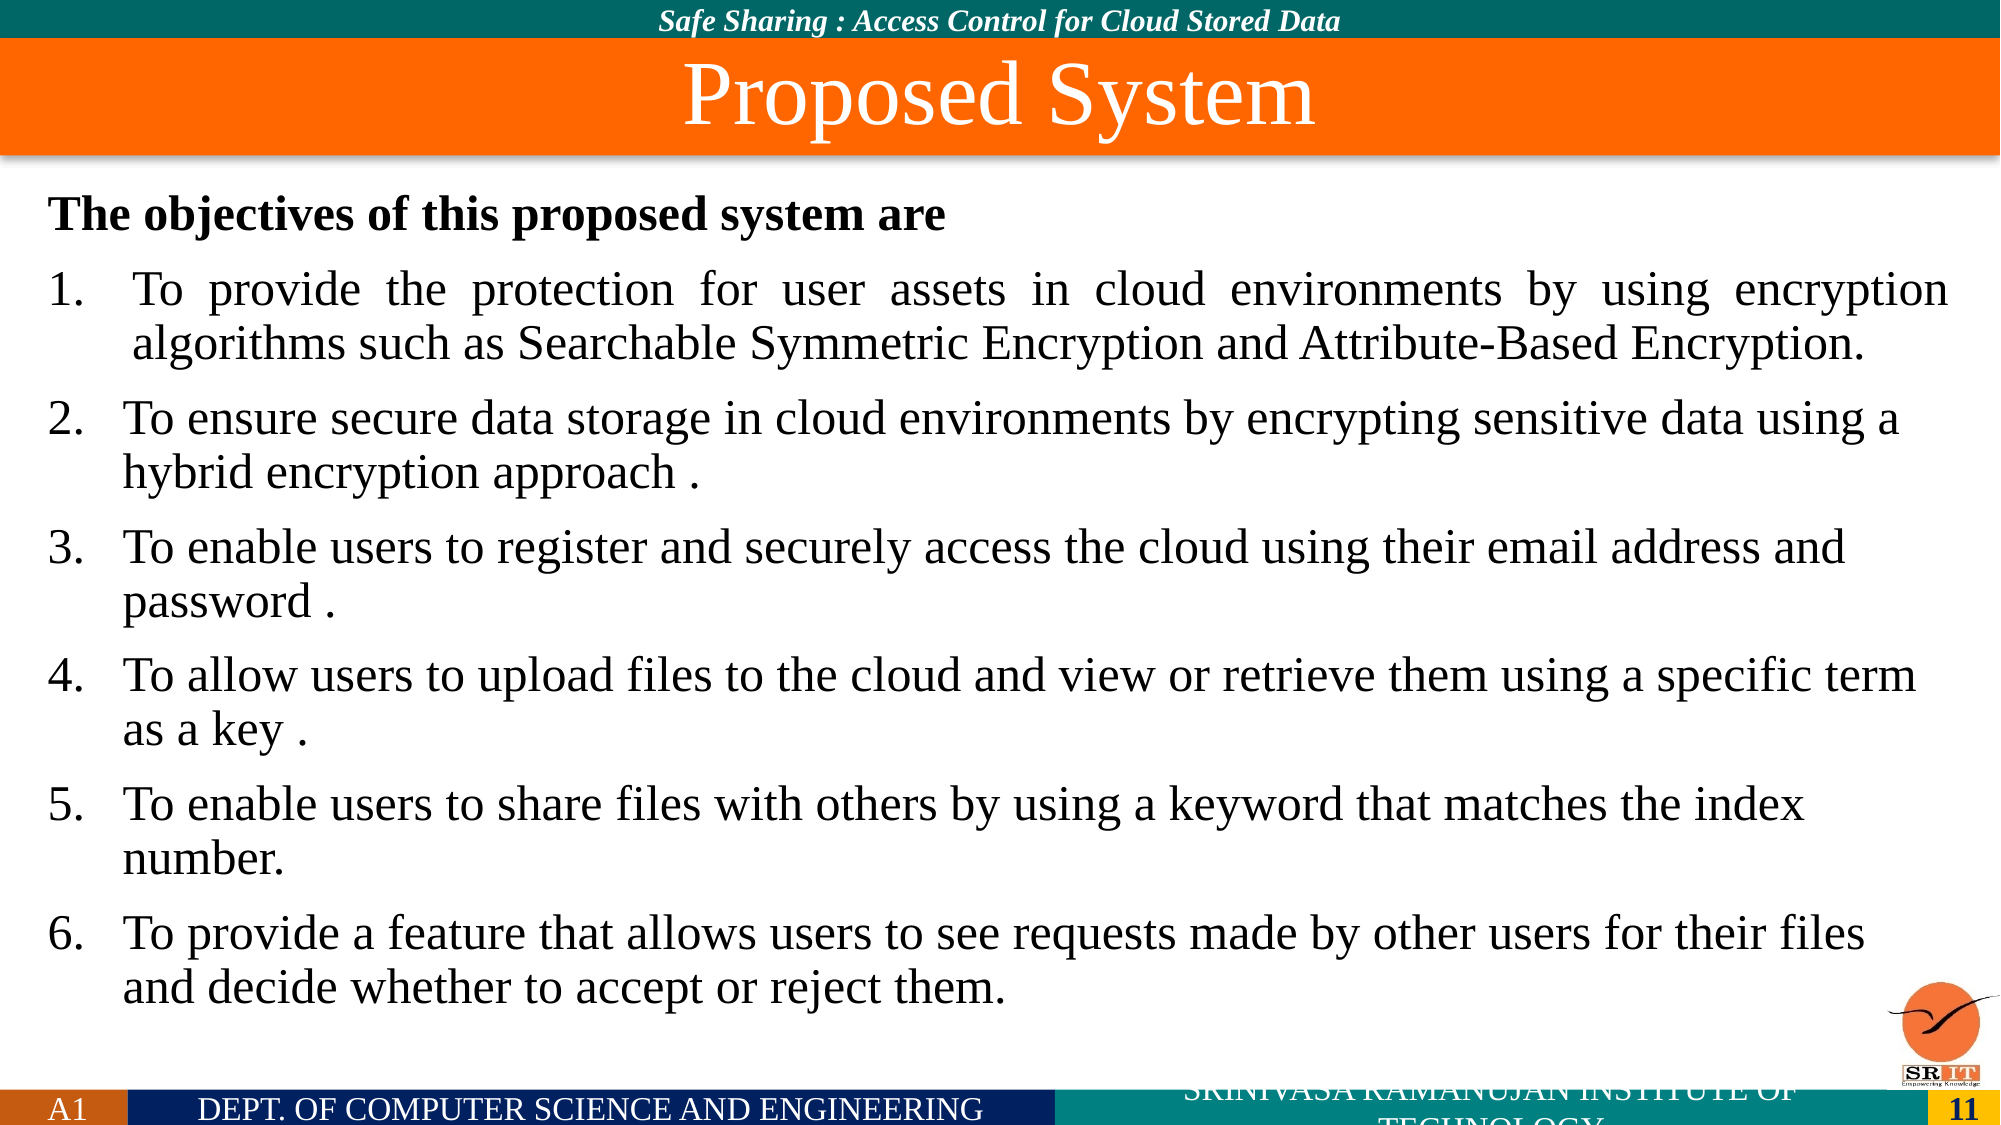

# Proposed System
The objectives of this proposed system are
To provide the protection for user assets in cloud environments by using encryption algorithms such as Searchable Symmetric Encryption and Attribute-Based Encryption.
To ensure secure data storage in cloud environments by encrypting sensitive data using a hybrid encryption approach .
To enable users to register and securely access the cloud using their email address and password .
To allow users to upload files to the cloud and view or retrieve them using a specific term as a key .
To enable users to share files with others by using a keyword that matches the index number.
To provide a feature that allows users to see requests made by other users for their files and decide whether to accept or reject them.